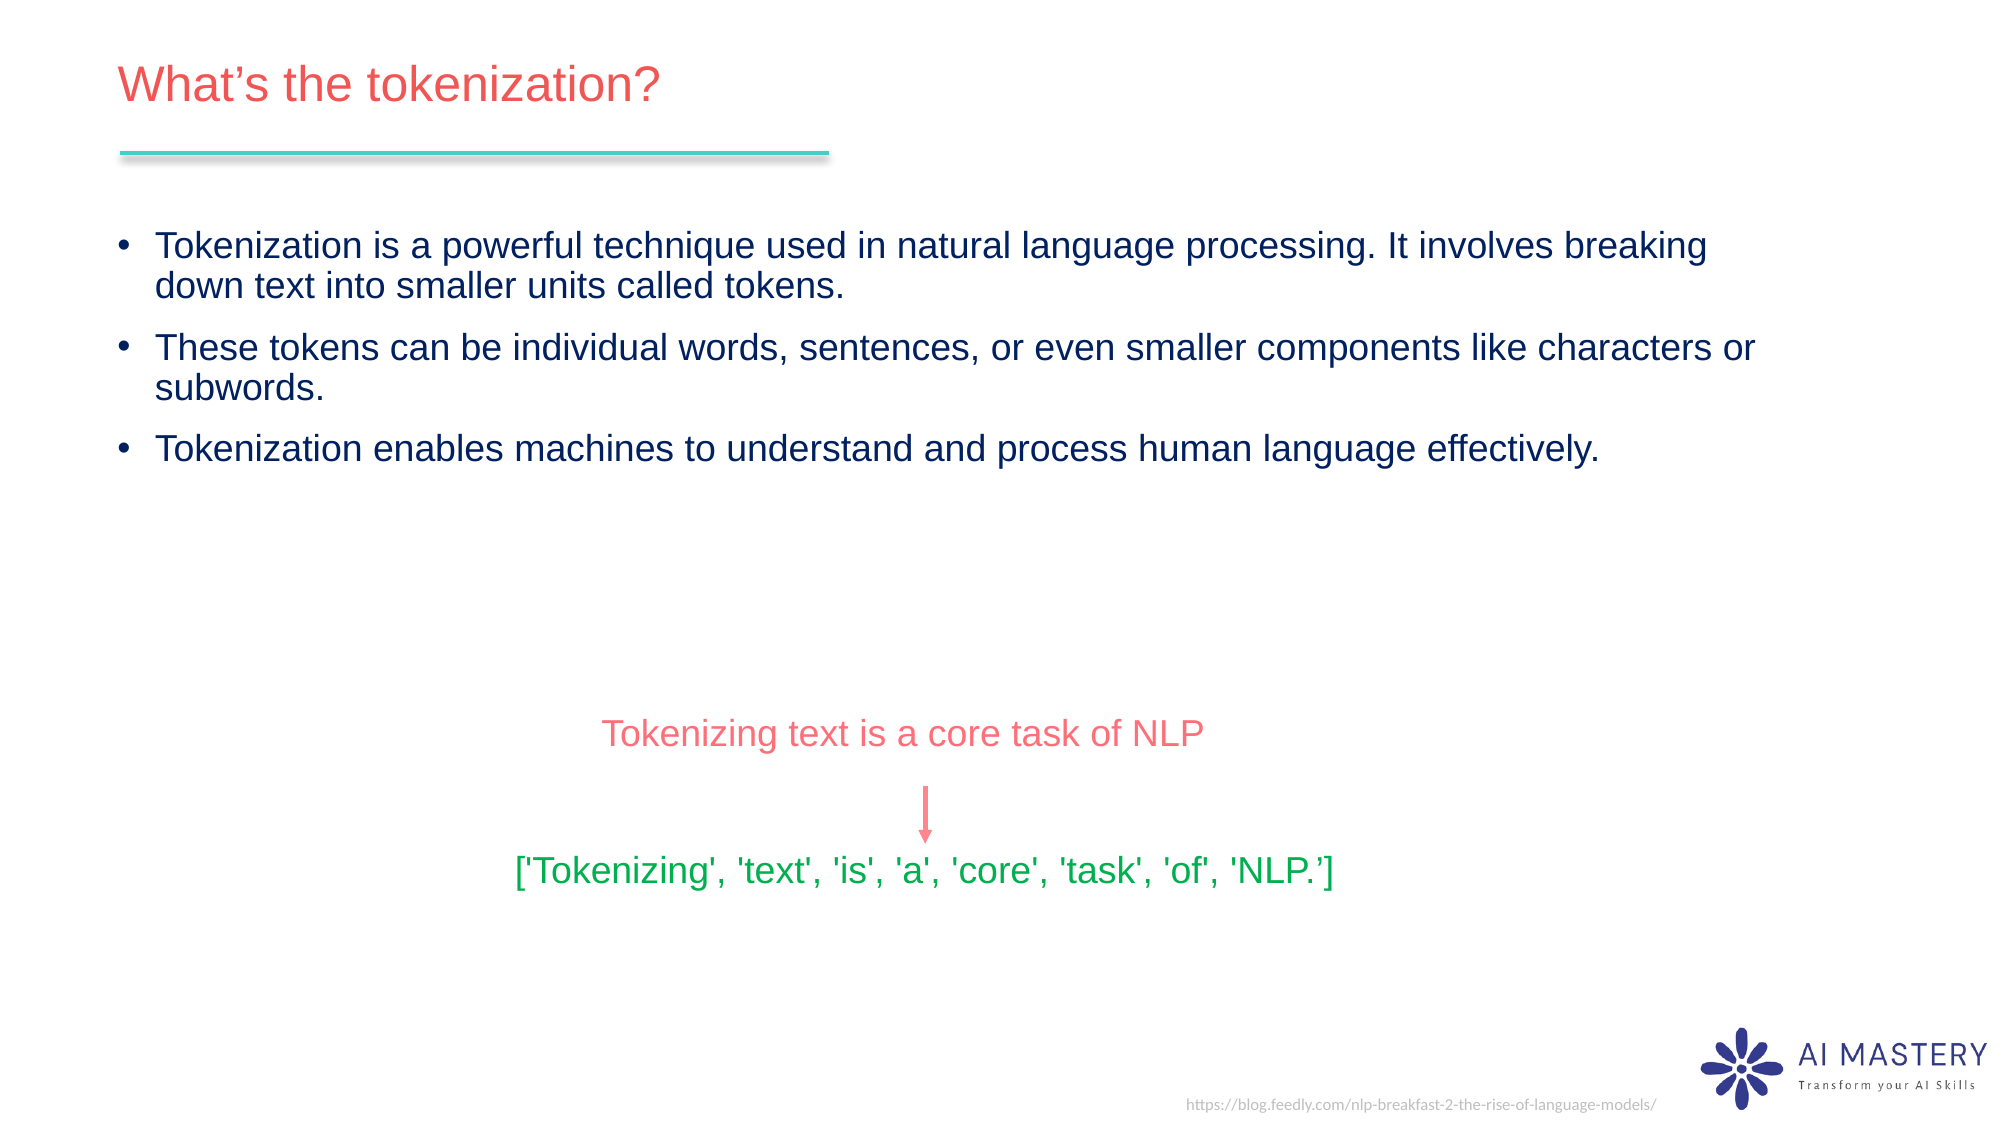

# What’s the tokenization?
Tokenization is a powerful technique used in natural language processing. It involves breaking down text into smaller units called tokens.
These tokens can be individual words, sentences, or even smaller components like characters or subwords.
Tokenization enables machines to understand and process human language effectively.

Tokenizing text is a core task of NLP

['Tokenizing', 'text', 'is', 'a', 'core', 'task', 'of', 'NLP.’]

 https://blog.feedly.com/nlp-breakfast-2-the-rise-of-language-models/